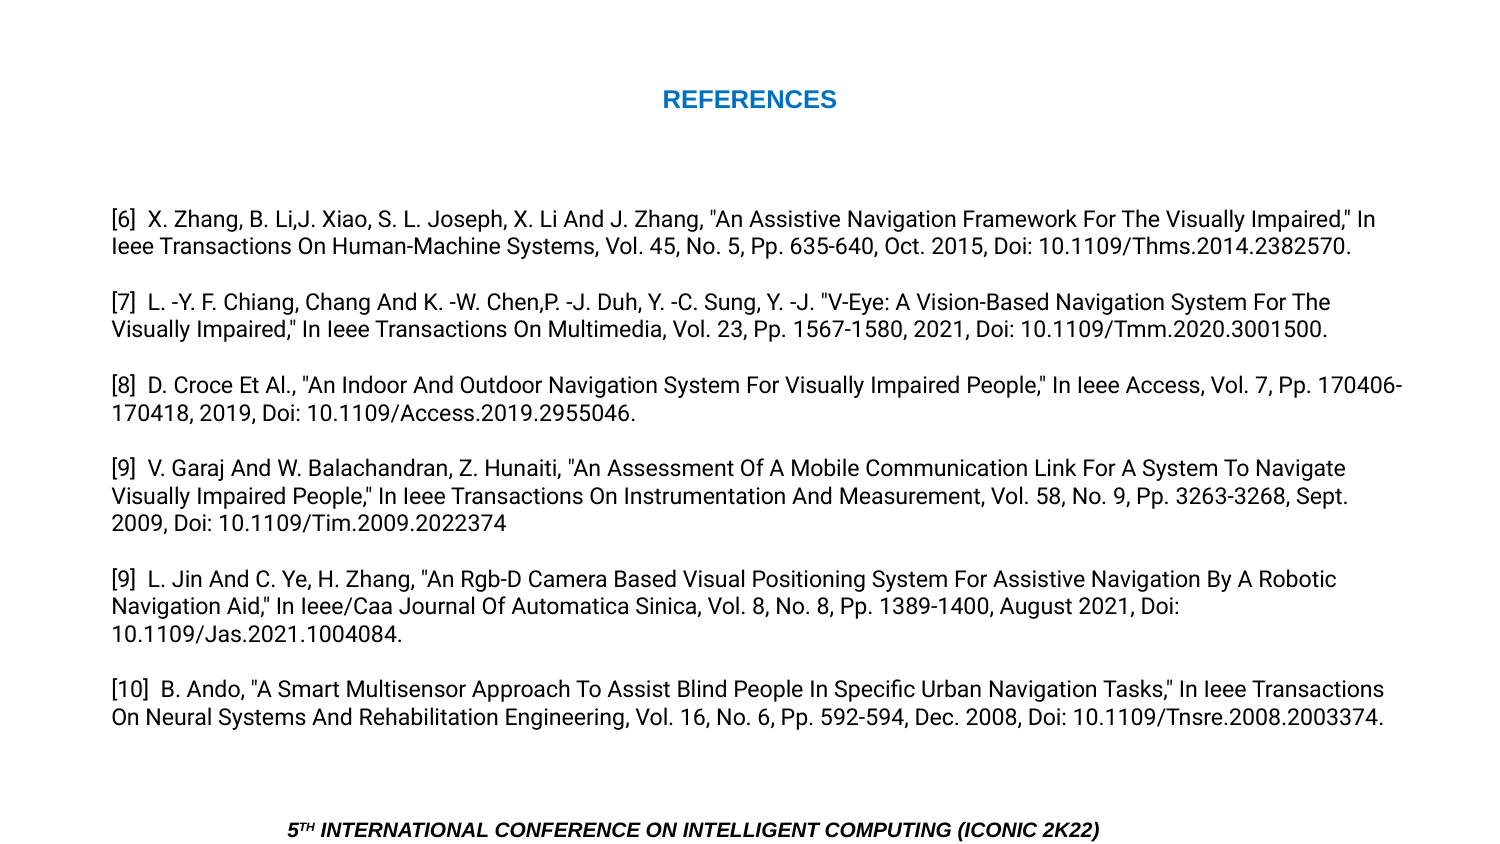

# REFERENCES
[6]  X. Zhang, B. Li,J. Xiao, S. L. Joseph, X. Li And J. Zhang, "An Assistive Navigation Framework For The Visually Impaired," In Ieee Transactions On Human-Machine Systems, Vol. 45, No. 5, Pp. 635-640, Oct. 2015, Doi: 10.1109/Thms.2014.2382570.

[7]  L. -Y. F. Chiang, Chang And K. -W. Chen,P. -J. Duh, Y. -C. Sung, Y. -J. "V-Eye: A Vision-Based Navigation System For The Visually Impaired," In Ieee Transactions On Multimedia, Vol. 23, Pp. 1567-1580, 2021, Doi: 10.1109/Tmm.2020.3001500.

[8]  D. Croce Et Al., "An Indoor And Outdoor Navigation System For Visually Impaired People," In Ieee Access, Vol. 7, Pp. 170406-170418, 2019, Doi: 10.1109/Access.2019.2955046.

[9]  V. Garaj And W. Balachandran, Z. Hunaiti, "An Assessment Of A Mobile Communication Link For A System To Navigate Visually Impaired People," In Ieee Transactions On Instrumentation And Measurement, Vol. 58, No. 9, Pp. 3263-3268, Sept. 2009, Doi: 10.1109/Tim.2009.2022374

[9]  L. Jin And C. Ye, H. Zhang, "An Rgb-D Camera Based Visual Positioning System For Assistive Navigation By A Robotic Navigation Aid," In Ieee/Caa Journal Of Automatica Sinica, Vol. 8, No. 8, Pp. 1389-1400, August 2021, Doi: 10.1109/Jas.2021.1004084.

[10]  B. Ando, "A Smart Multisensor Approach To Assist Blind People In Specific Urban Navigation Tasks," In Ieee Transactions On Neural Systems And Rehabilitation Engineering, Vol. 16, No. 6, Pp. 592-594, Dec. 2008, Doi: 10.1109/Tnsre.2008.2003374.
5TH INTERNATIONAL CONFERENCE ON INTELLIGENT COMPUTING (ICONIC 2K22)